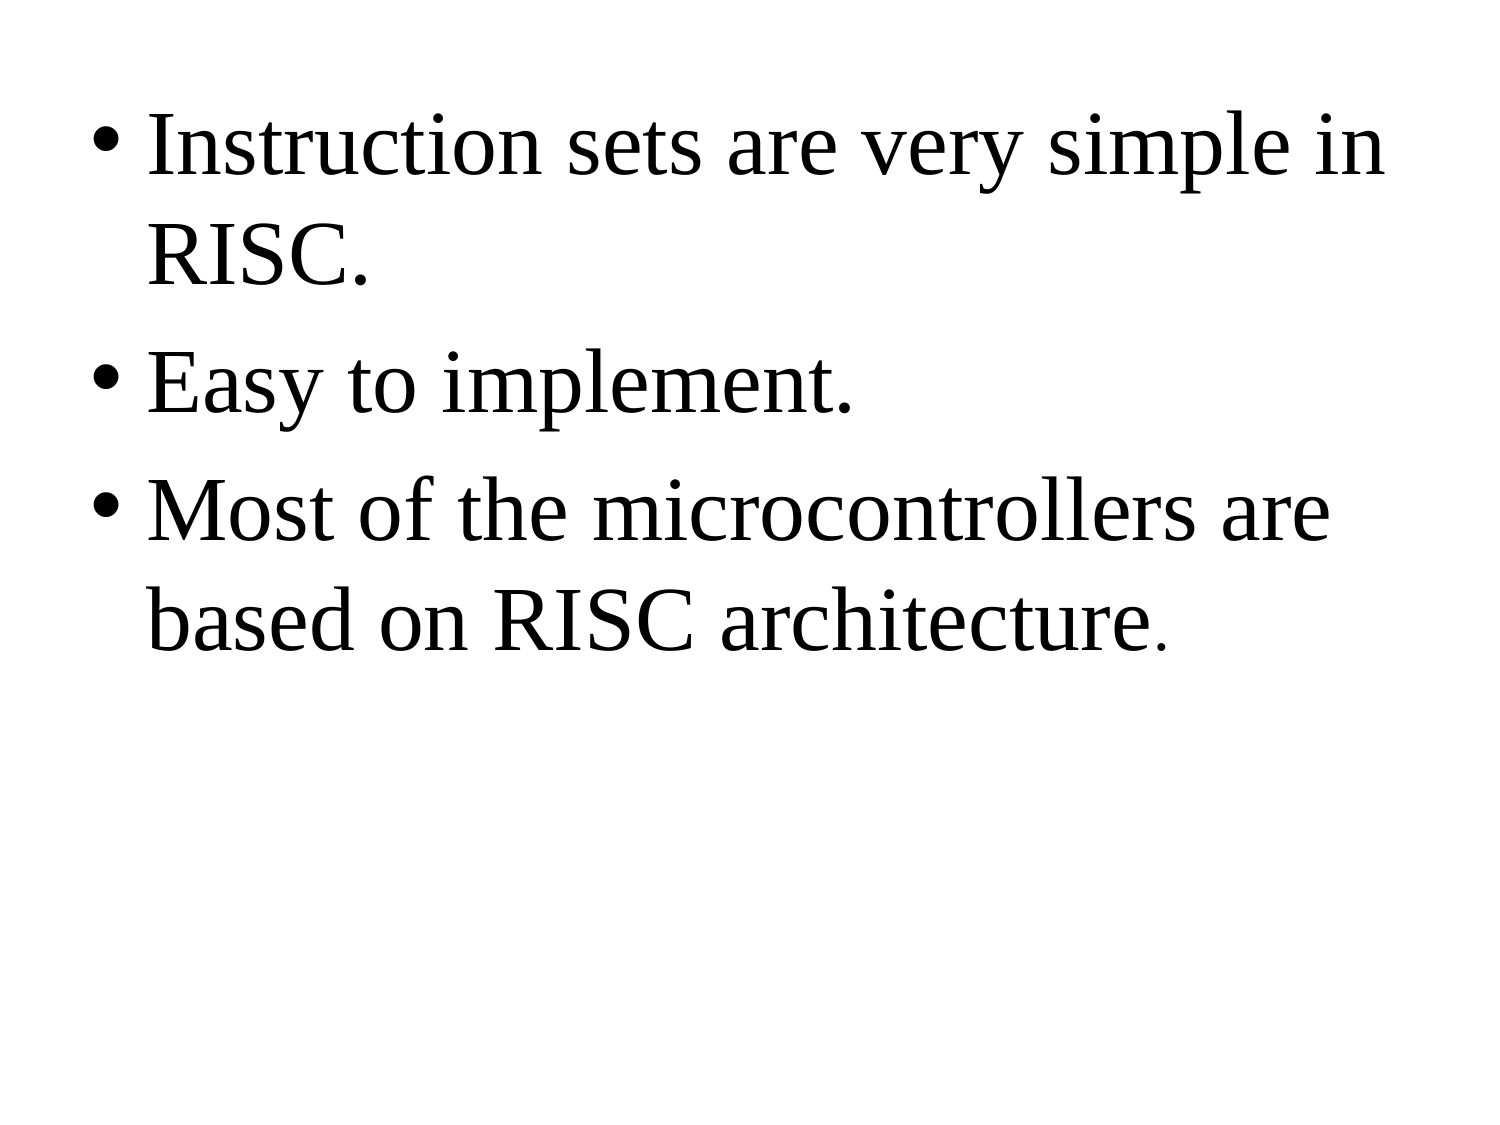

Instruction sets are very simple in RISC.
Easy to implement.
Most of the microcontrollers are based on RISC architecture.